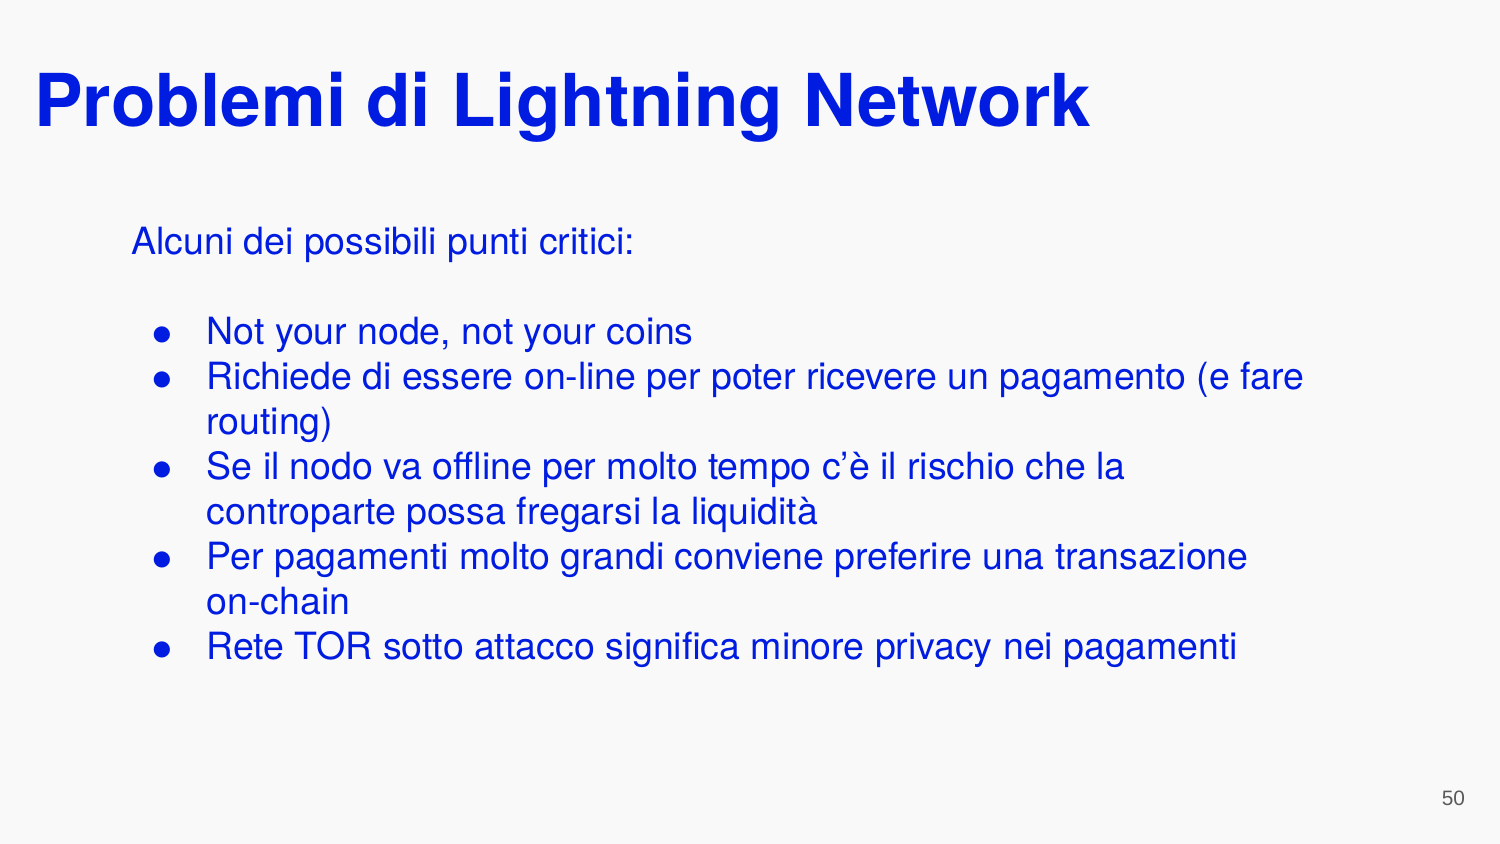

Problemi di Lightning Network
Alcuni dei possibili punti critici:

Not your node, not your coins
Richiede di essere on-line per poter ricevere un pagamento (e fare routing)
Se il nodo va offline per molto tempo c’è il rischio che la controparte possa fregarsi la liquidità
Per pagamenti molto grandi conviene preferire una transazione on-chain
Rete TOR sotto attacco significa minore privacy nei pagamenti
50